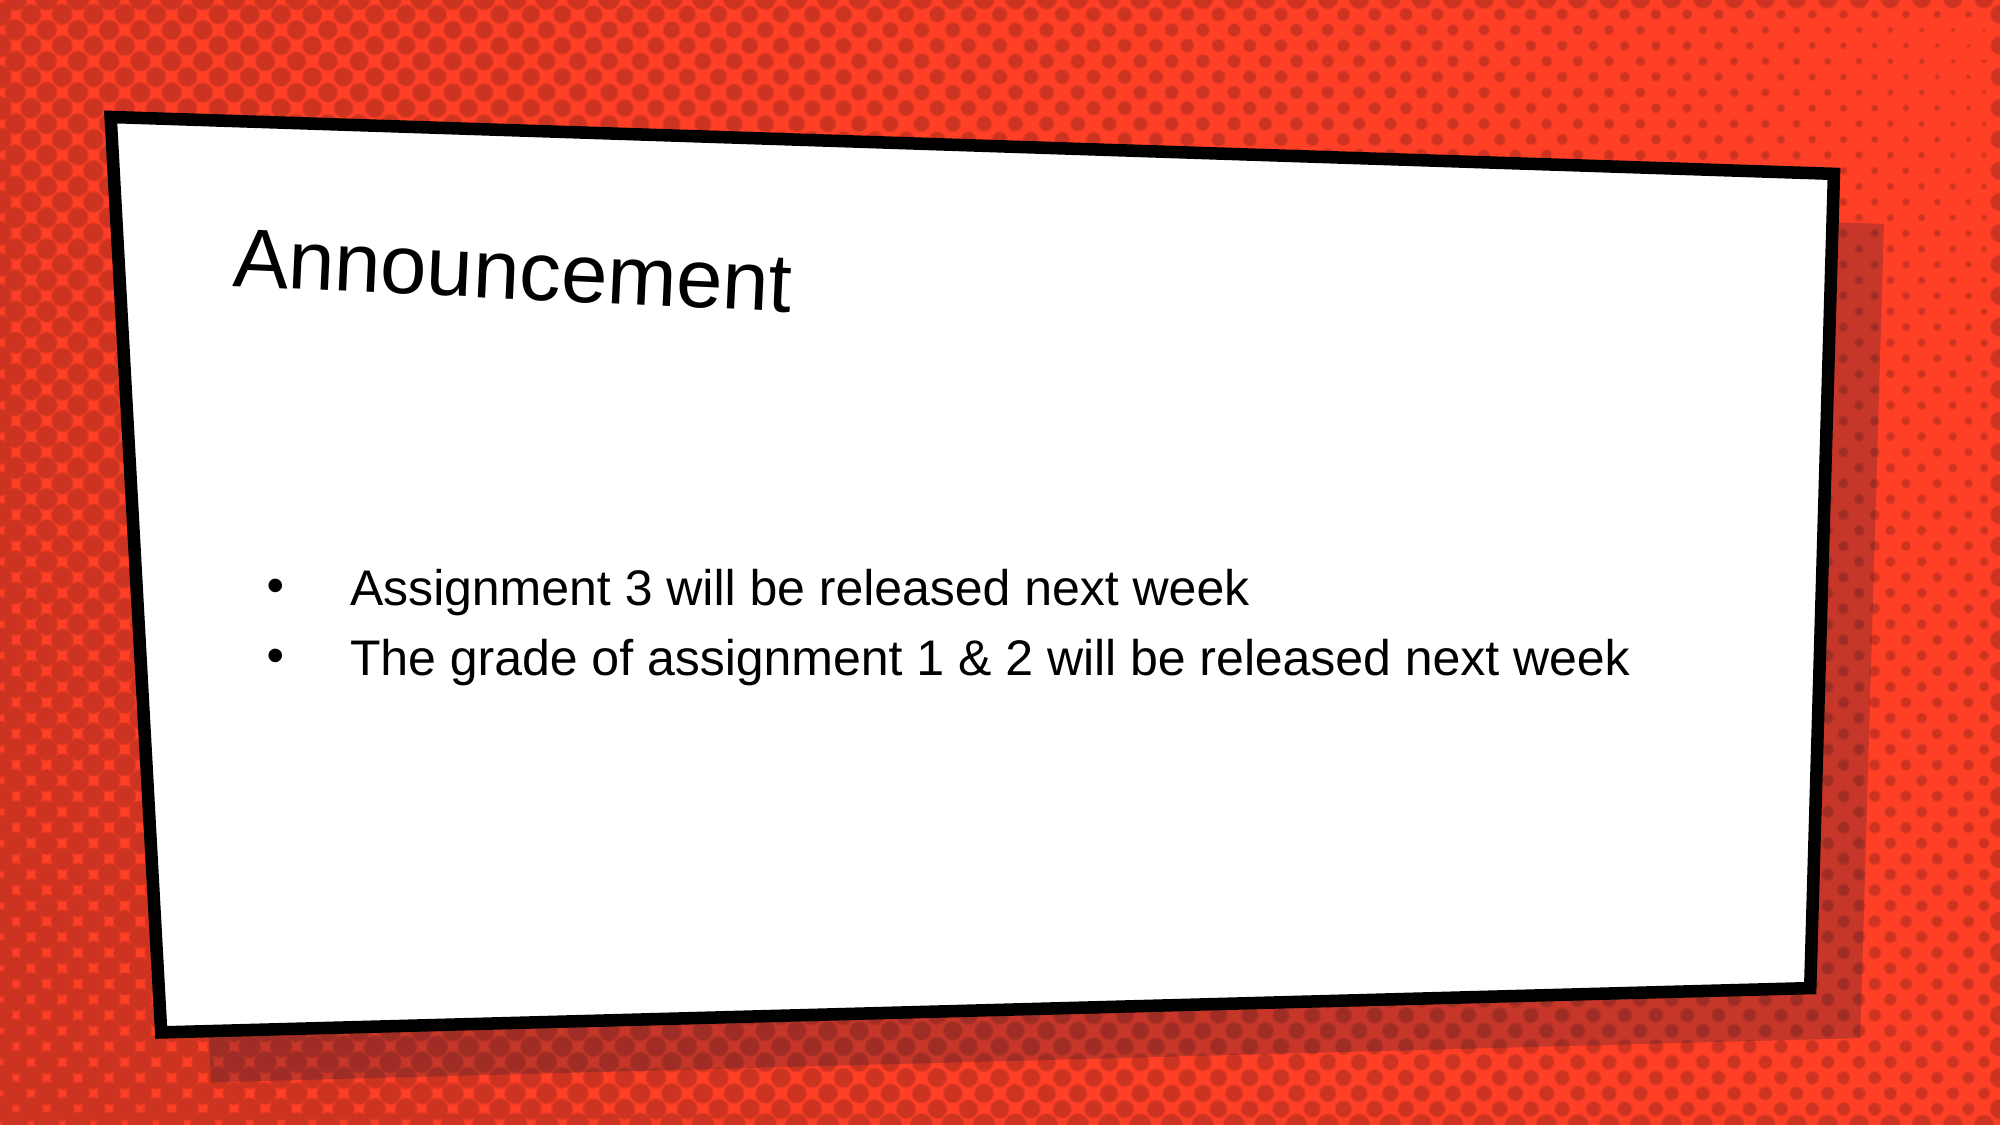

Announcement
Assignment 3 will be released next week
The grade of assignment 1 & 2 will be released next week